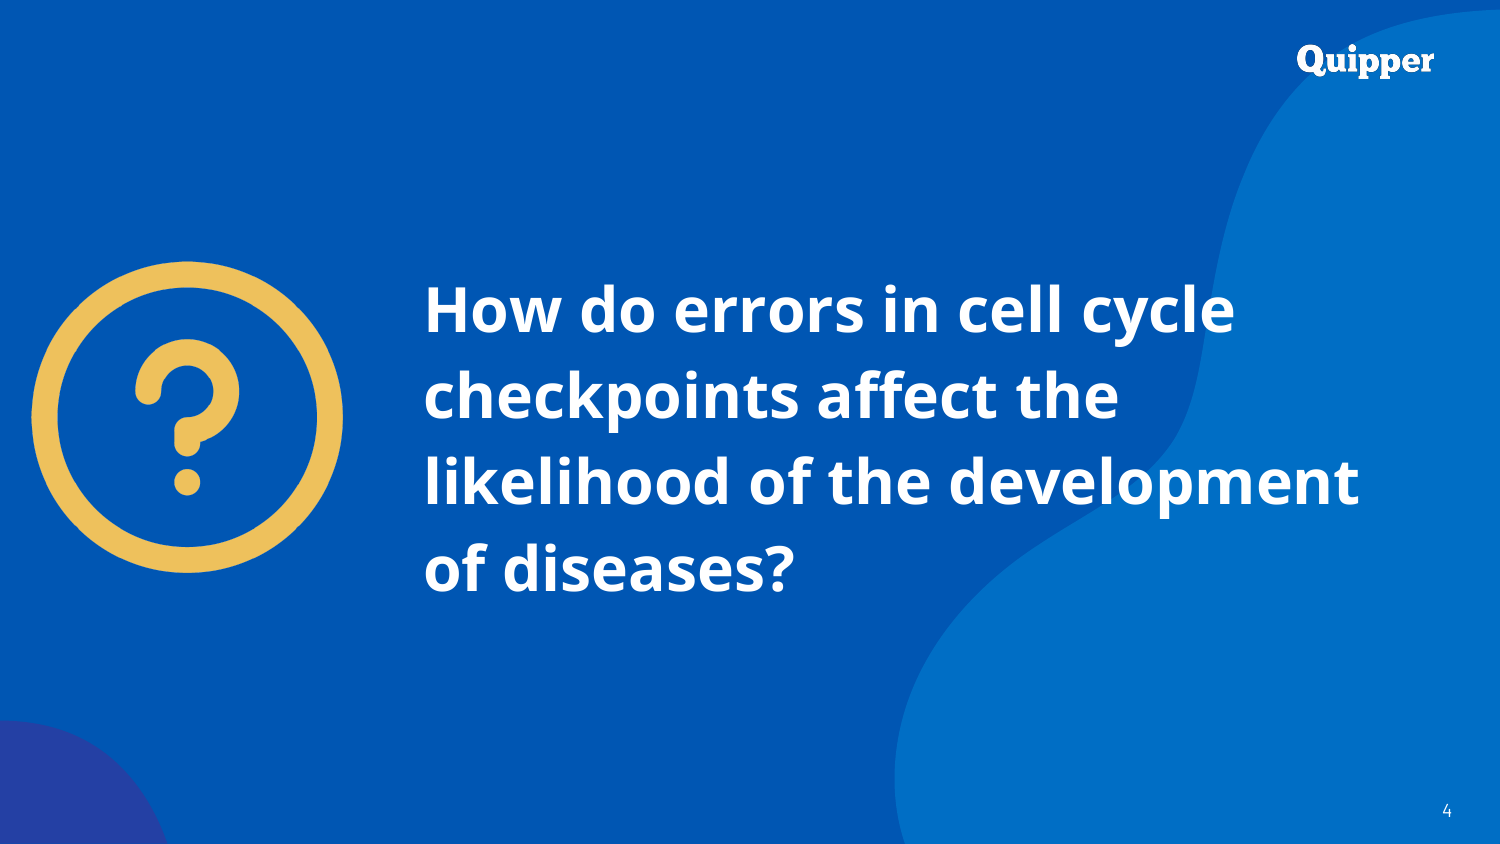

How do errors in cell cycle checkpoints affect the likelihood of the development of diseases?
4